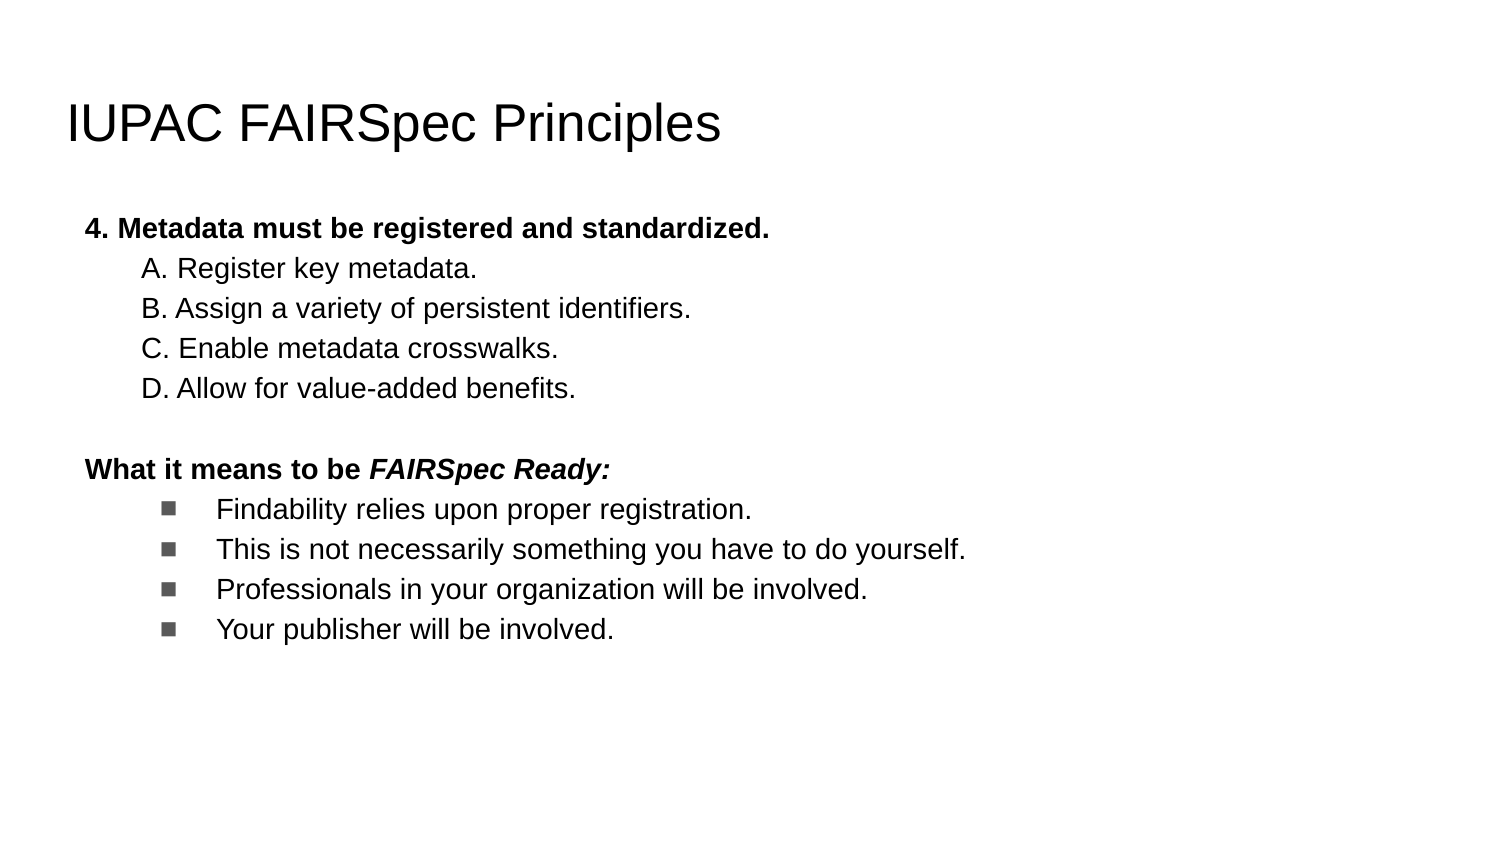

# IUPAC FAIRSpec Principles
4. Metadata must be registered and standardized.
A. Register key metadata.
B. Assign a variety of persistent identifiers.
C. Enable metadata crosswalks.
D. Allow for value-added benefits.

What it means to be FAIRSpec Ready:
Findability relies upon proper registration.
This is not necessarily something you have to do yourself.
Professionals in your organization will be involved.
Your publisher will be involved.